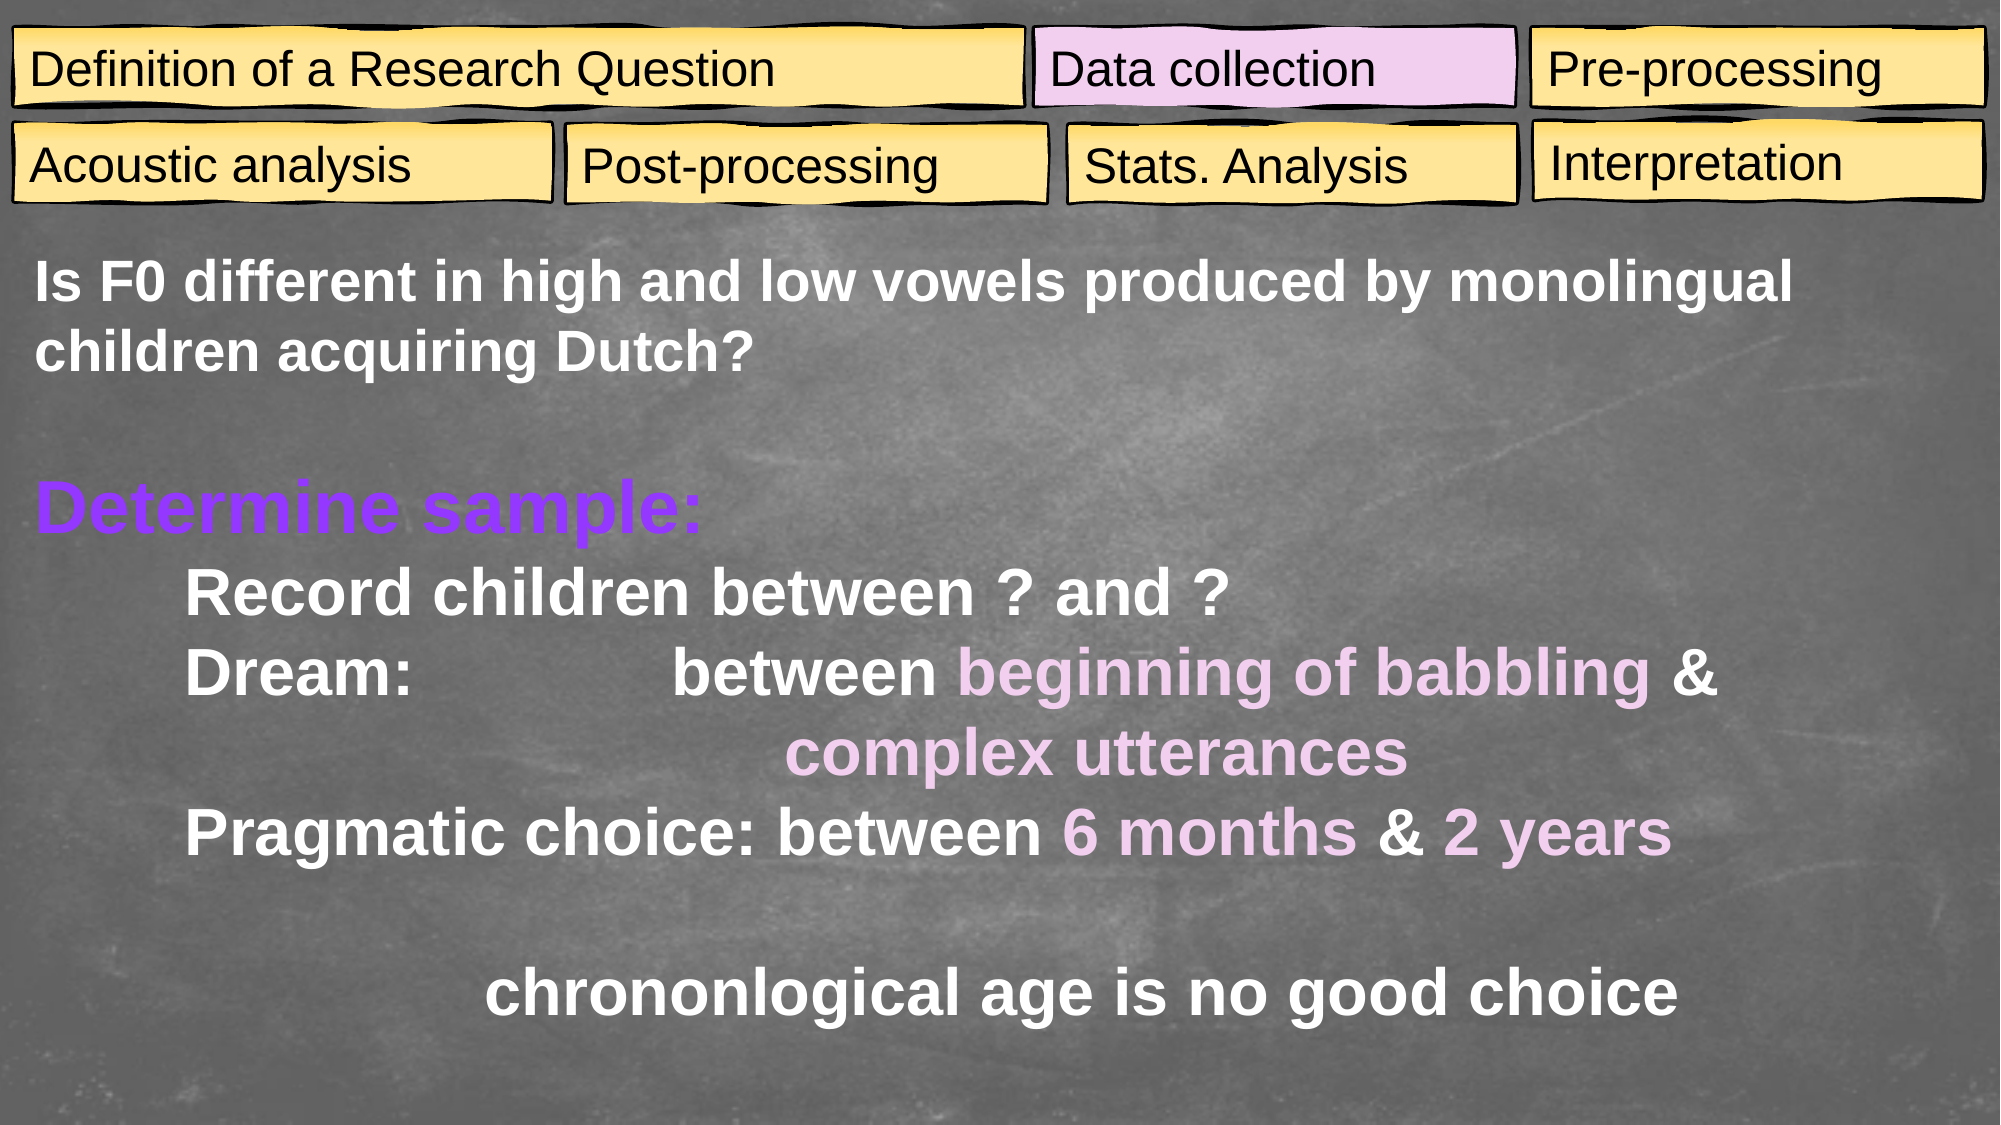

Definition of a Research Question
Data collection
Pre-processing
Interpretation
Acoustic analysis
Post-processing
Stats. Analysis
Is F0 different in high and low vowels produced by monolingual children acquiring Dutch?
Determine sample:
	Record children between ? and ?
	Dream:		  between beginning of babbling & 							complex utterances
	Pragmatic choice: between 6 months & 2 years

			chrononlogical age is no good choice